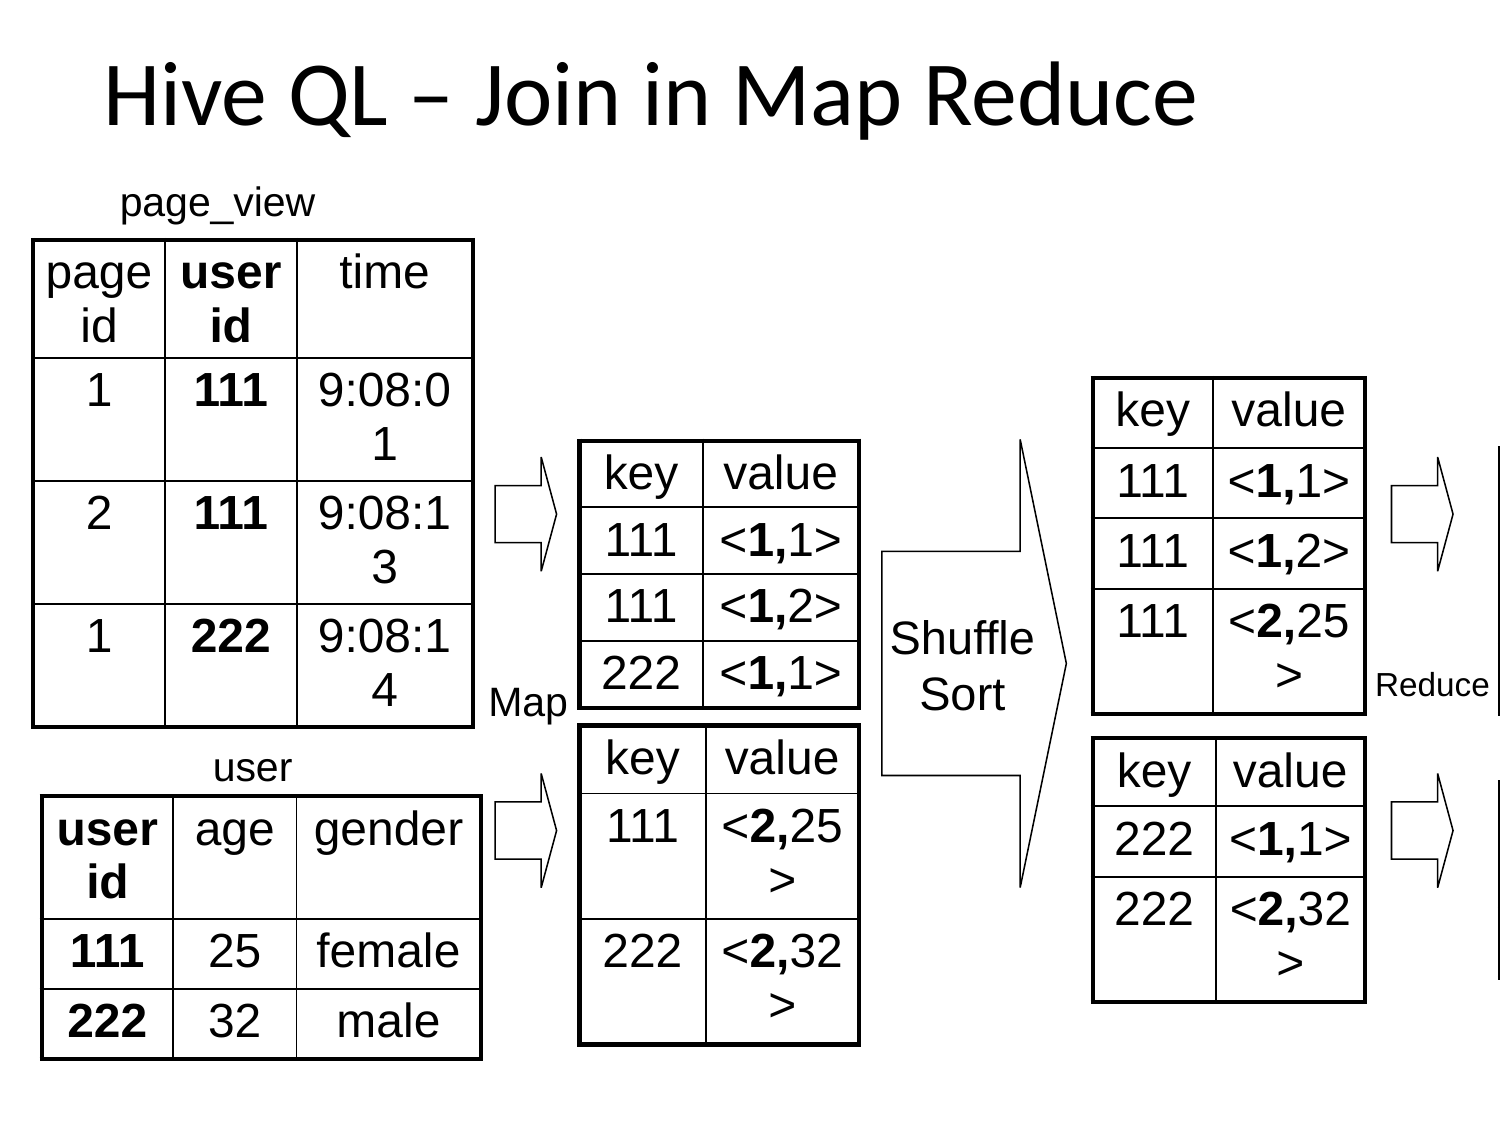

Hive QL – Join in Map Reduce
page_view
| pageid | userid | time |
| --- | --- | --- |
| 1 | 111 | 9:08:01 |
| 2 | 111 | 9:08:13 |
| 1 | 222 | 9:08:14 |
pv_users
| key | value |
| --- | --- |
| 111 | <1,1> |
| 111 | <1,2> |
| 111 | <2,25> |
Shuffle
Sort
| key | value |
| --- | --- |
| 111 | <1,1> |
| 111 | <1,2> |
| 222 | <1,1> |
| pageid | age |
| --- | --- |
| 1 | 25 |
| 2 | 25 |

Reduce
Map
| key | value |
| --- | --- |
| 111 | <2,25> |
| 222 | <2,32> |
user
| key | value |
| --- | --- |
| 222 | <1,1> |
| 222 | <2,32> |

| pageid | age |
| --- | --- |
| 1 | 32 |
| userid | age | gender |
| --- | --- | --- |
| 111 | 25 | female |
| 222 | 32 | male |